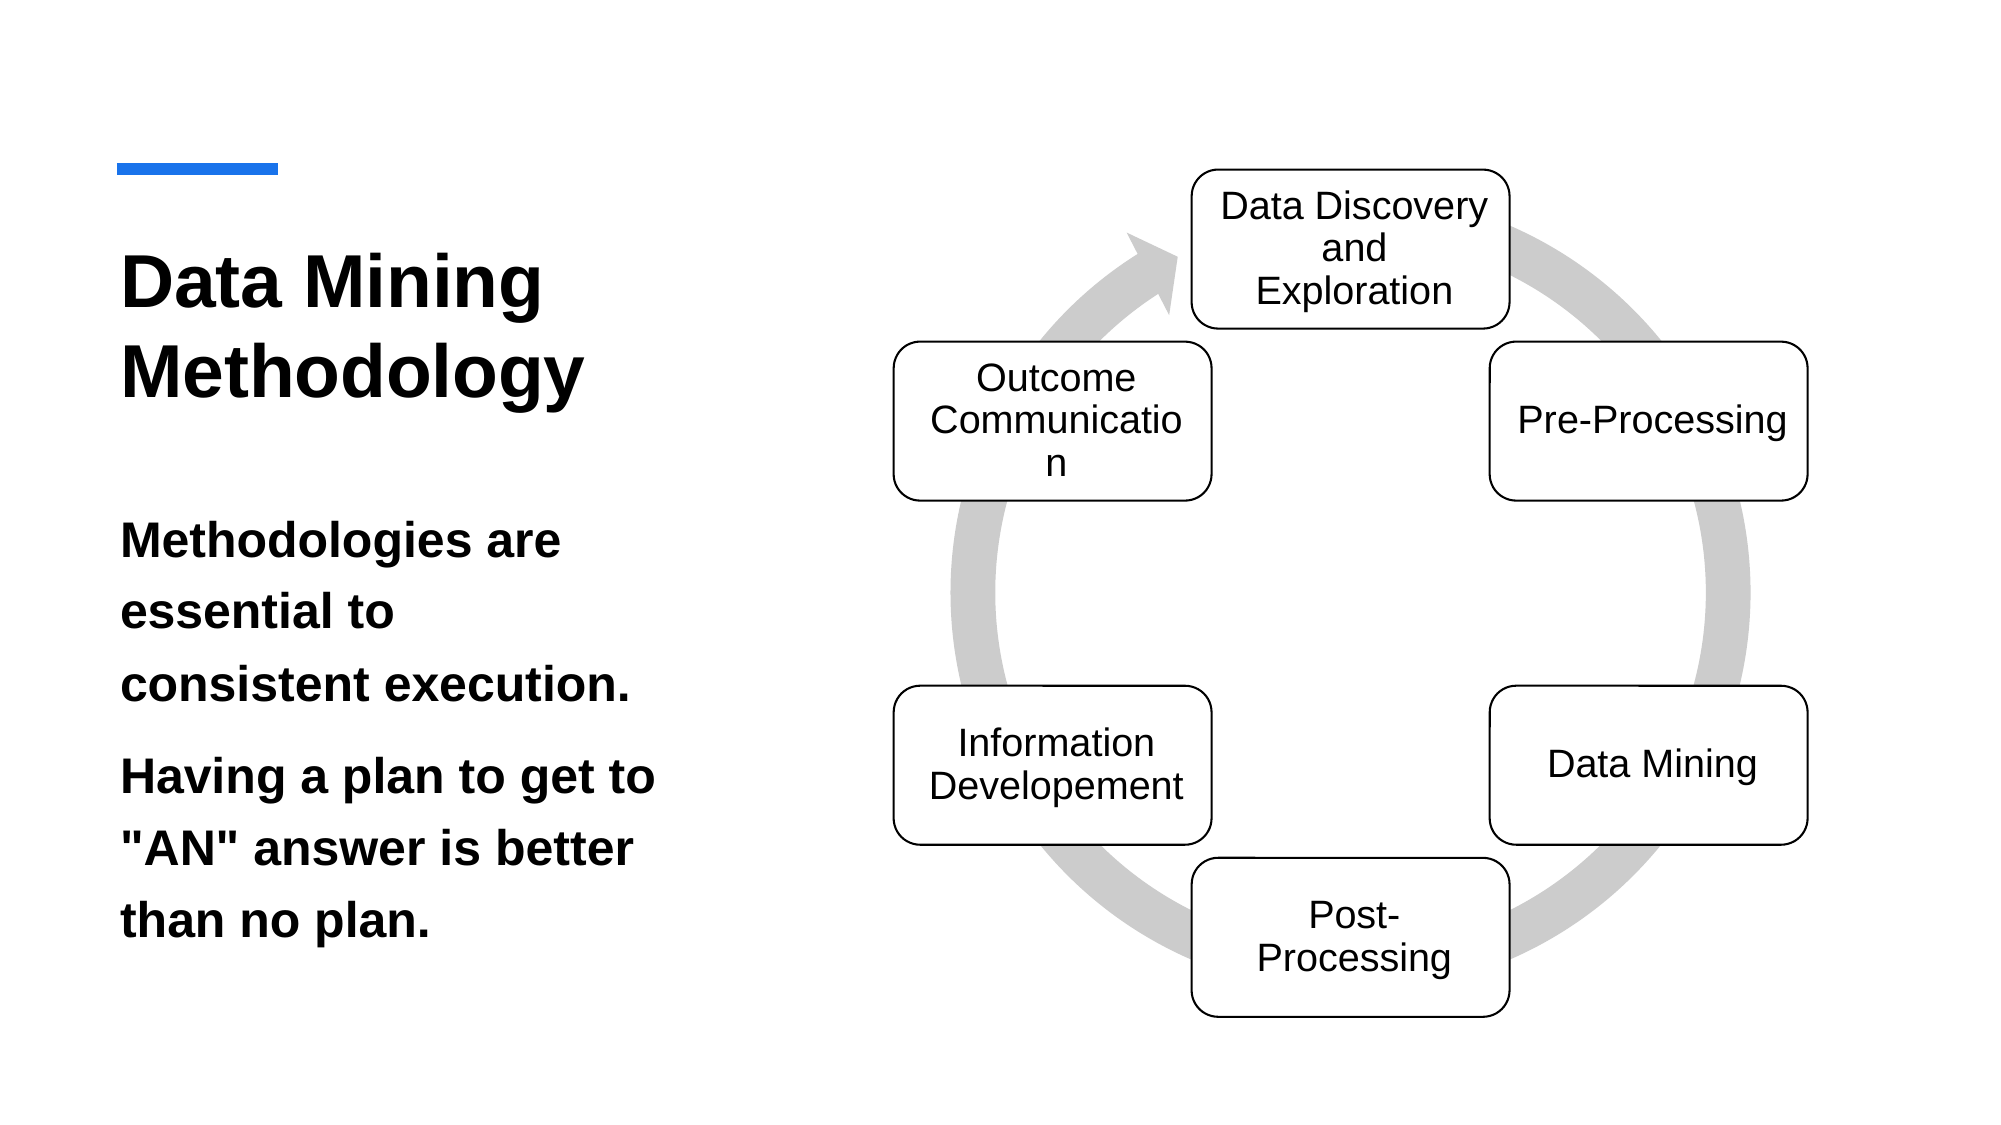

Data Discovery and Exploration
Pre-Processing
Data Mining
Post-Processing
Information Developement
Outcome Communication
# Data Mining Methodology
Methodologies are essential to consistent execution.
Having a plan to get to "AN" answer is better than no plan.